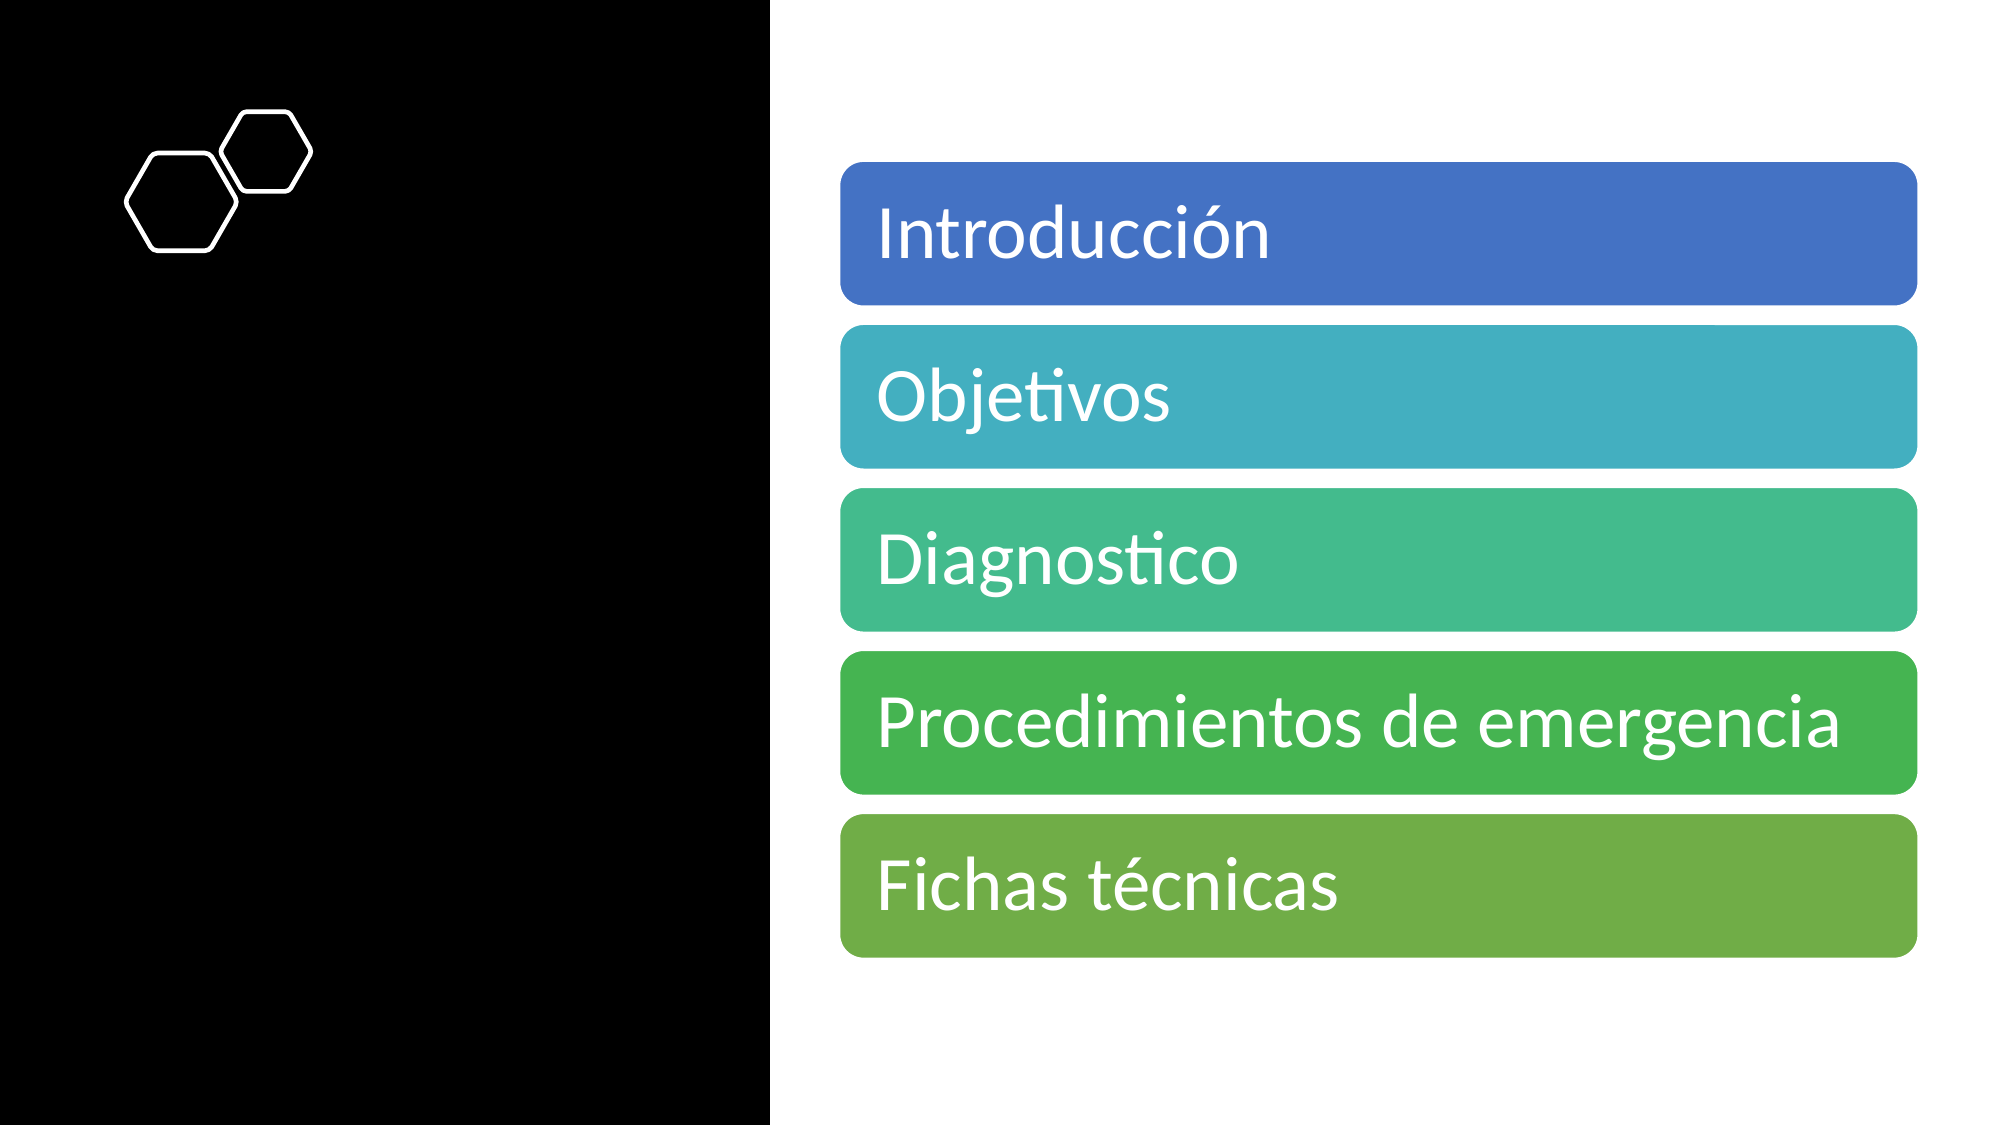

Introducción
Objetivos
Diagnostico
Procedimientos de emergencia
Fichas técnicas